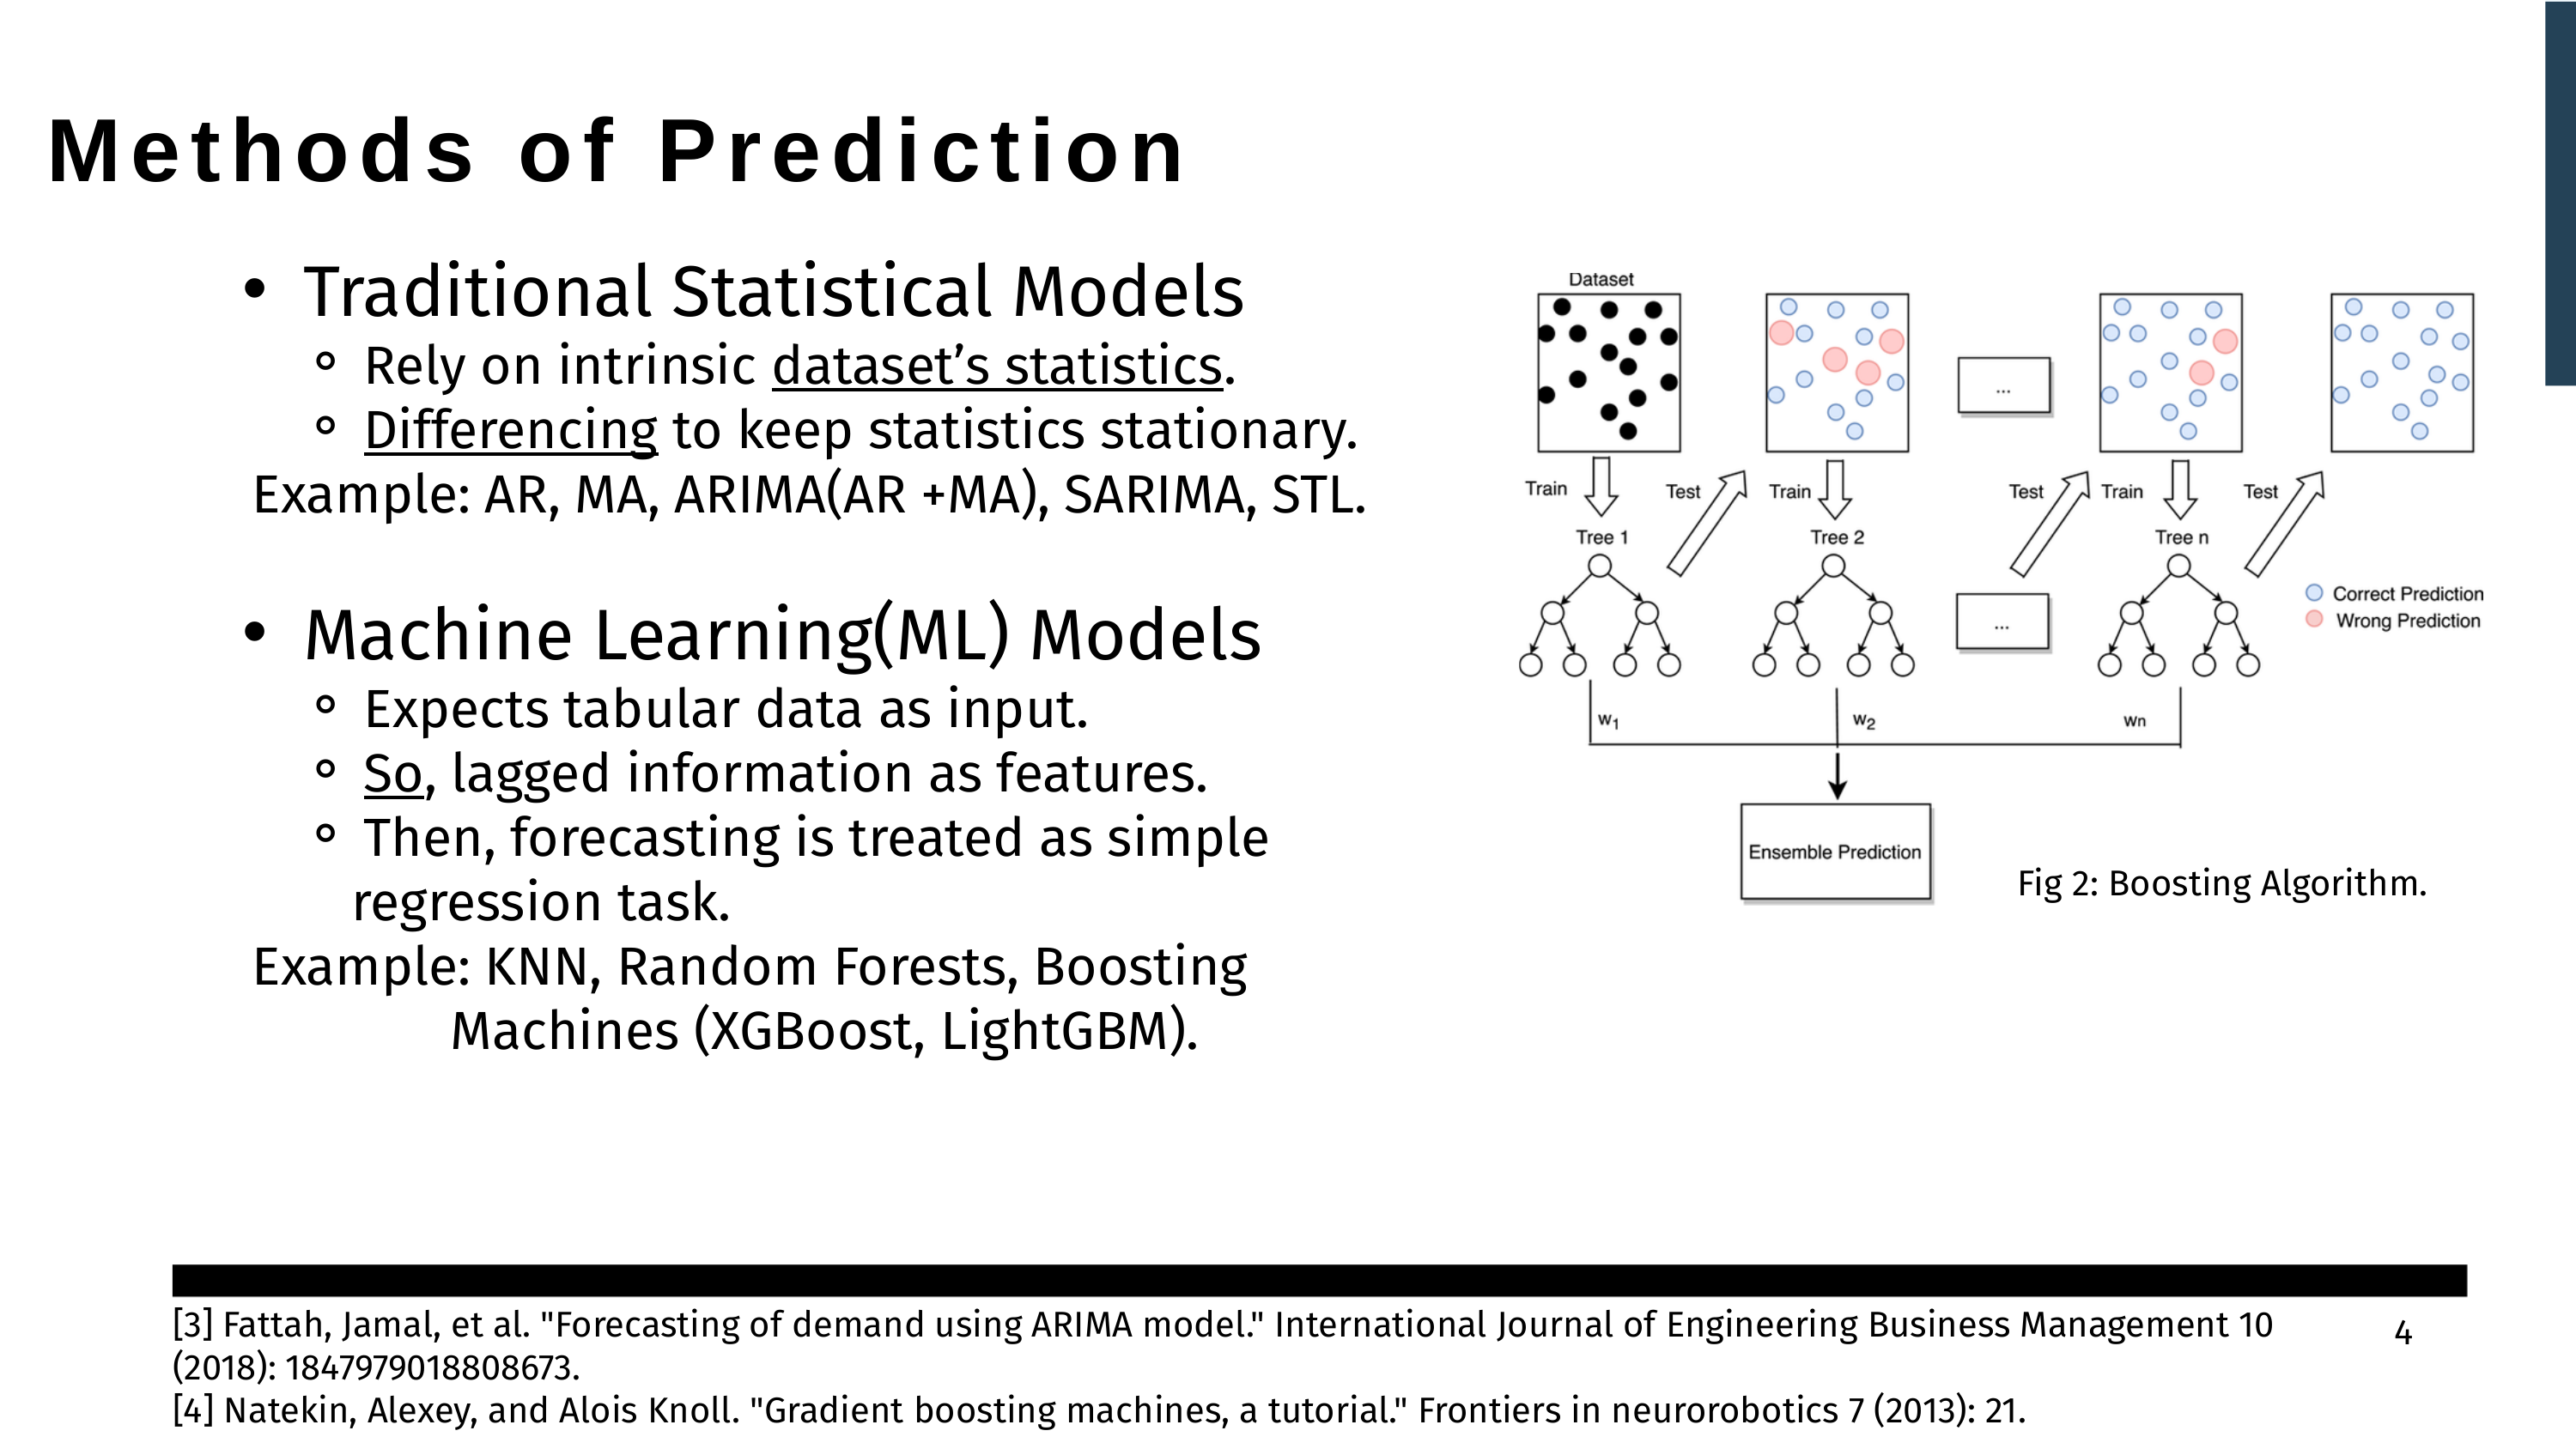

Methods of Prediction
Traditional Statistical Models
Rely on intrinsic dataset’s statistics.
Differencing to keep statistics stationary.
     Example: AR, MA, ARIMA(AR +MA), SARIMA, STL.

Machine Learning(ML) Models
Expects tabular data as input.
So, lagged information as features.
Then, forecasting is treated as simple
            regression task.
     Example: KNN, Random Forests, Boosting
                   Machines (XGBoost, LightGBM).

Fig 2: Boosting Algorithm.

[3] Fattah, Jamal, et al. "Forecasting of demand using ARIMA model." International Journal of Engineering Business Management 10 (2018): 1847979018808673.
[4] Natekin, Alexey, and Alois Knoll. "Gradient boosting machines, a tutorial." Frontiers in neurorobotics 7 (2013): 21.

4